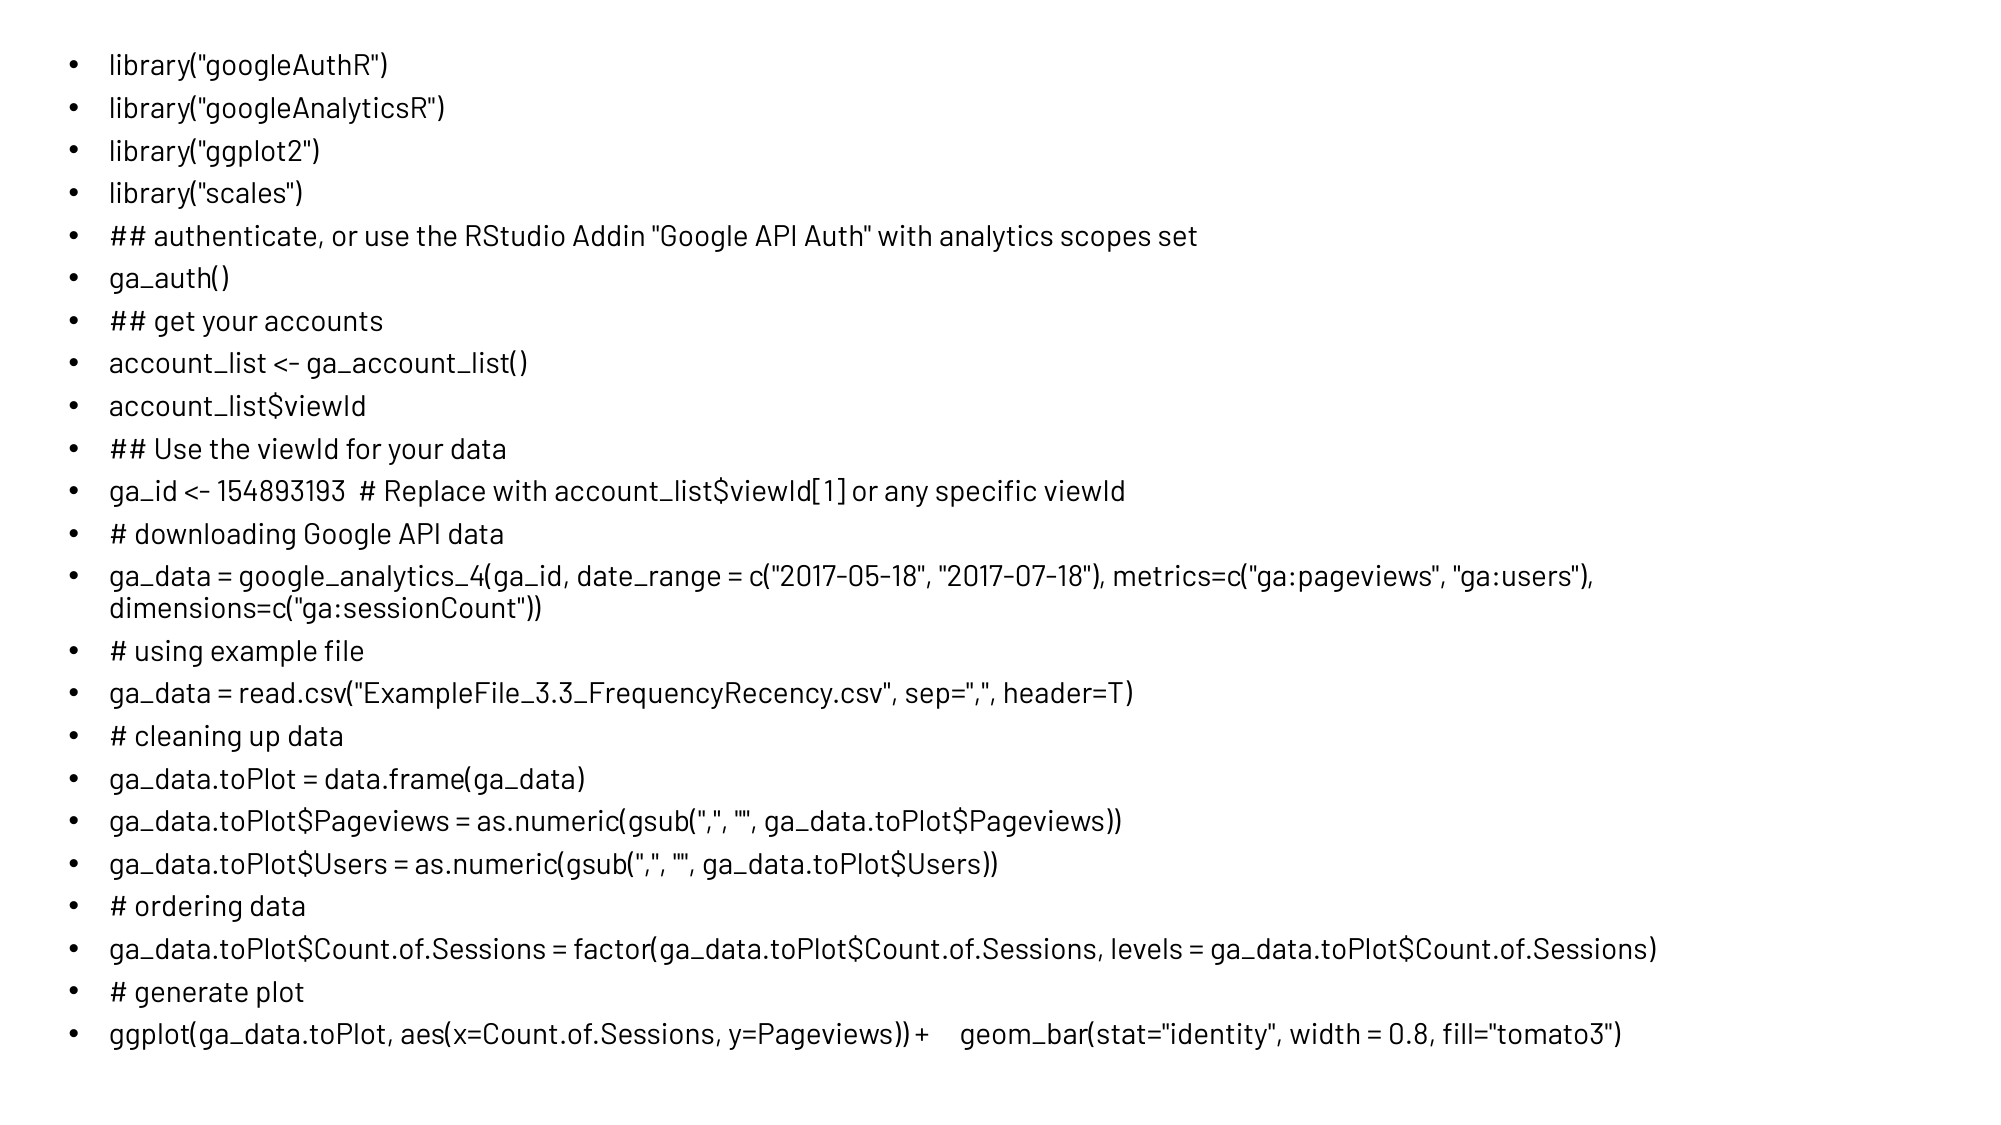

library("googleAuthR")
library("googleAnalyticsR")
library("ggplot2")
library("scales")
## authenticate, or use the RStudio Addin "Google API Auth" with analytics scopes set
ga_auth()
## get your accounts
account_list <- ga_account_list()
account_list$viewId
## Use the viewId for your data
ga_id <- 154893193  # Replace with account_list$viewId[1] or any specific viewId
# downloading Google API data
ga_data = google_analytics_4(ga_id, date_range = c("2017-05-18", "2017-07-18"), metrics=c("ga:pageviews", "ga:users"), dimensions=c("ga:sessionCount"))
# using example file
ga_data = read.csv("ExampleFile_3.3_FrequencyRecency.csv", sep=",", header=T)
# cleaning up data
ga_data.toPlot = data.frame(ga_data)
ga_data.toPlot$Pageviews = as.numeric(gsub(",", "", ga_data.toPlot$Pageviews))
ga_data.toPlot$Users = as.numeric(gsub(",", "", ga_data.toPlot$Users))
# ordering data
ga_data.toPlot$Count.of.Sessions = factor(ga_data.toPlot$Count.of.Sessions, levels = ga_data.toPlot$Count.of.Sessions)
# generate plot
ggplot(ga_data.toPlot, aes(x=Count.of.Sessions, y=Pageviews)) +     geom_bar(stat="identity", width = 0.8, fill="tomato3")